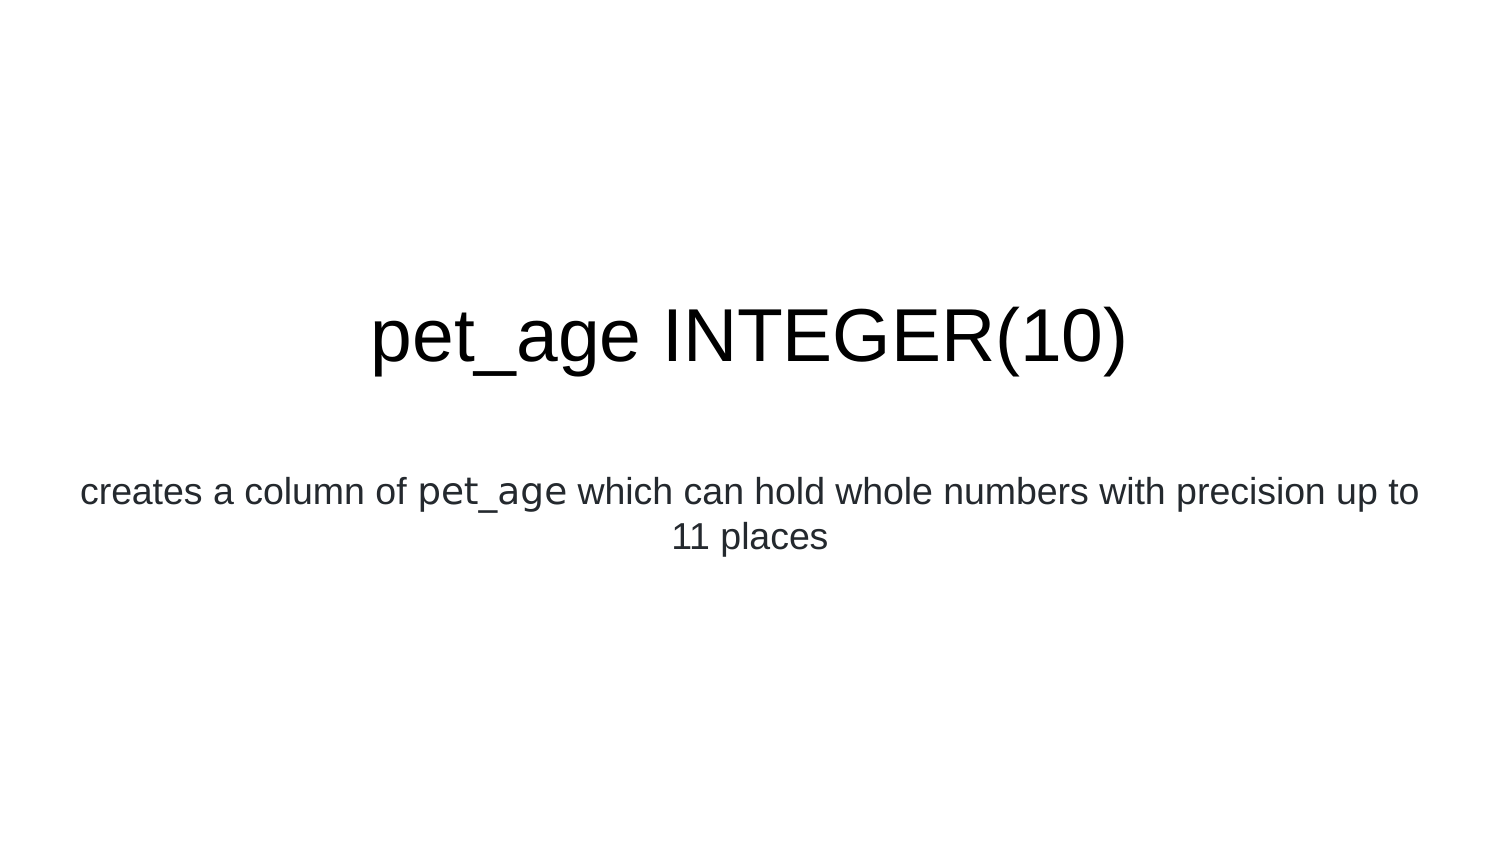

# pet_age INTEGER(10)

creates a column of pet_age which can hold whole numbers with precision up to 11 places